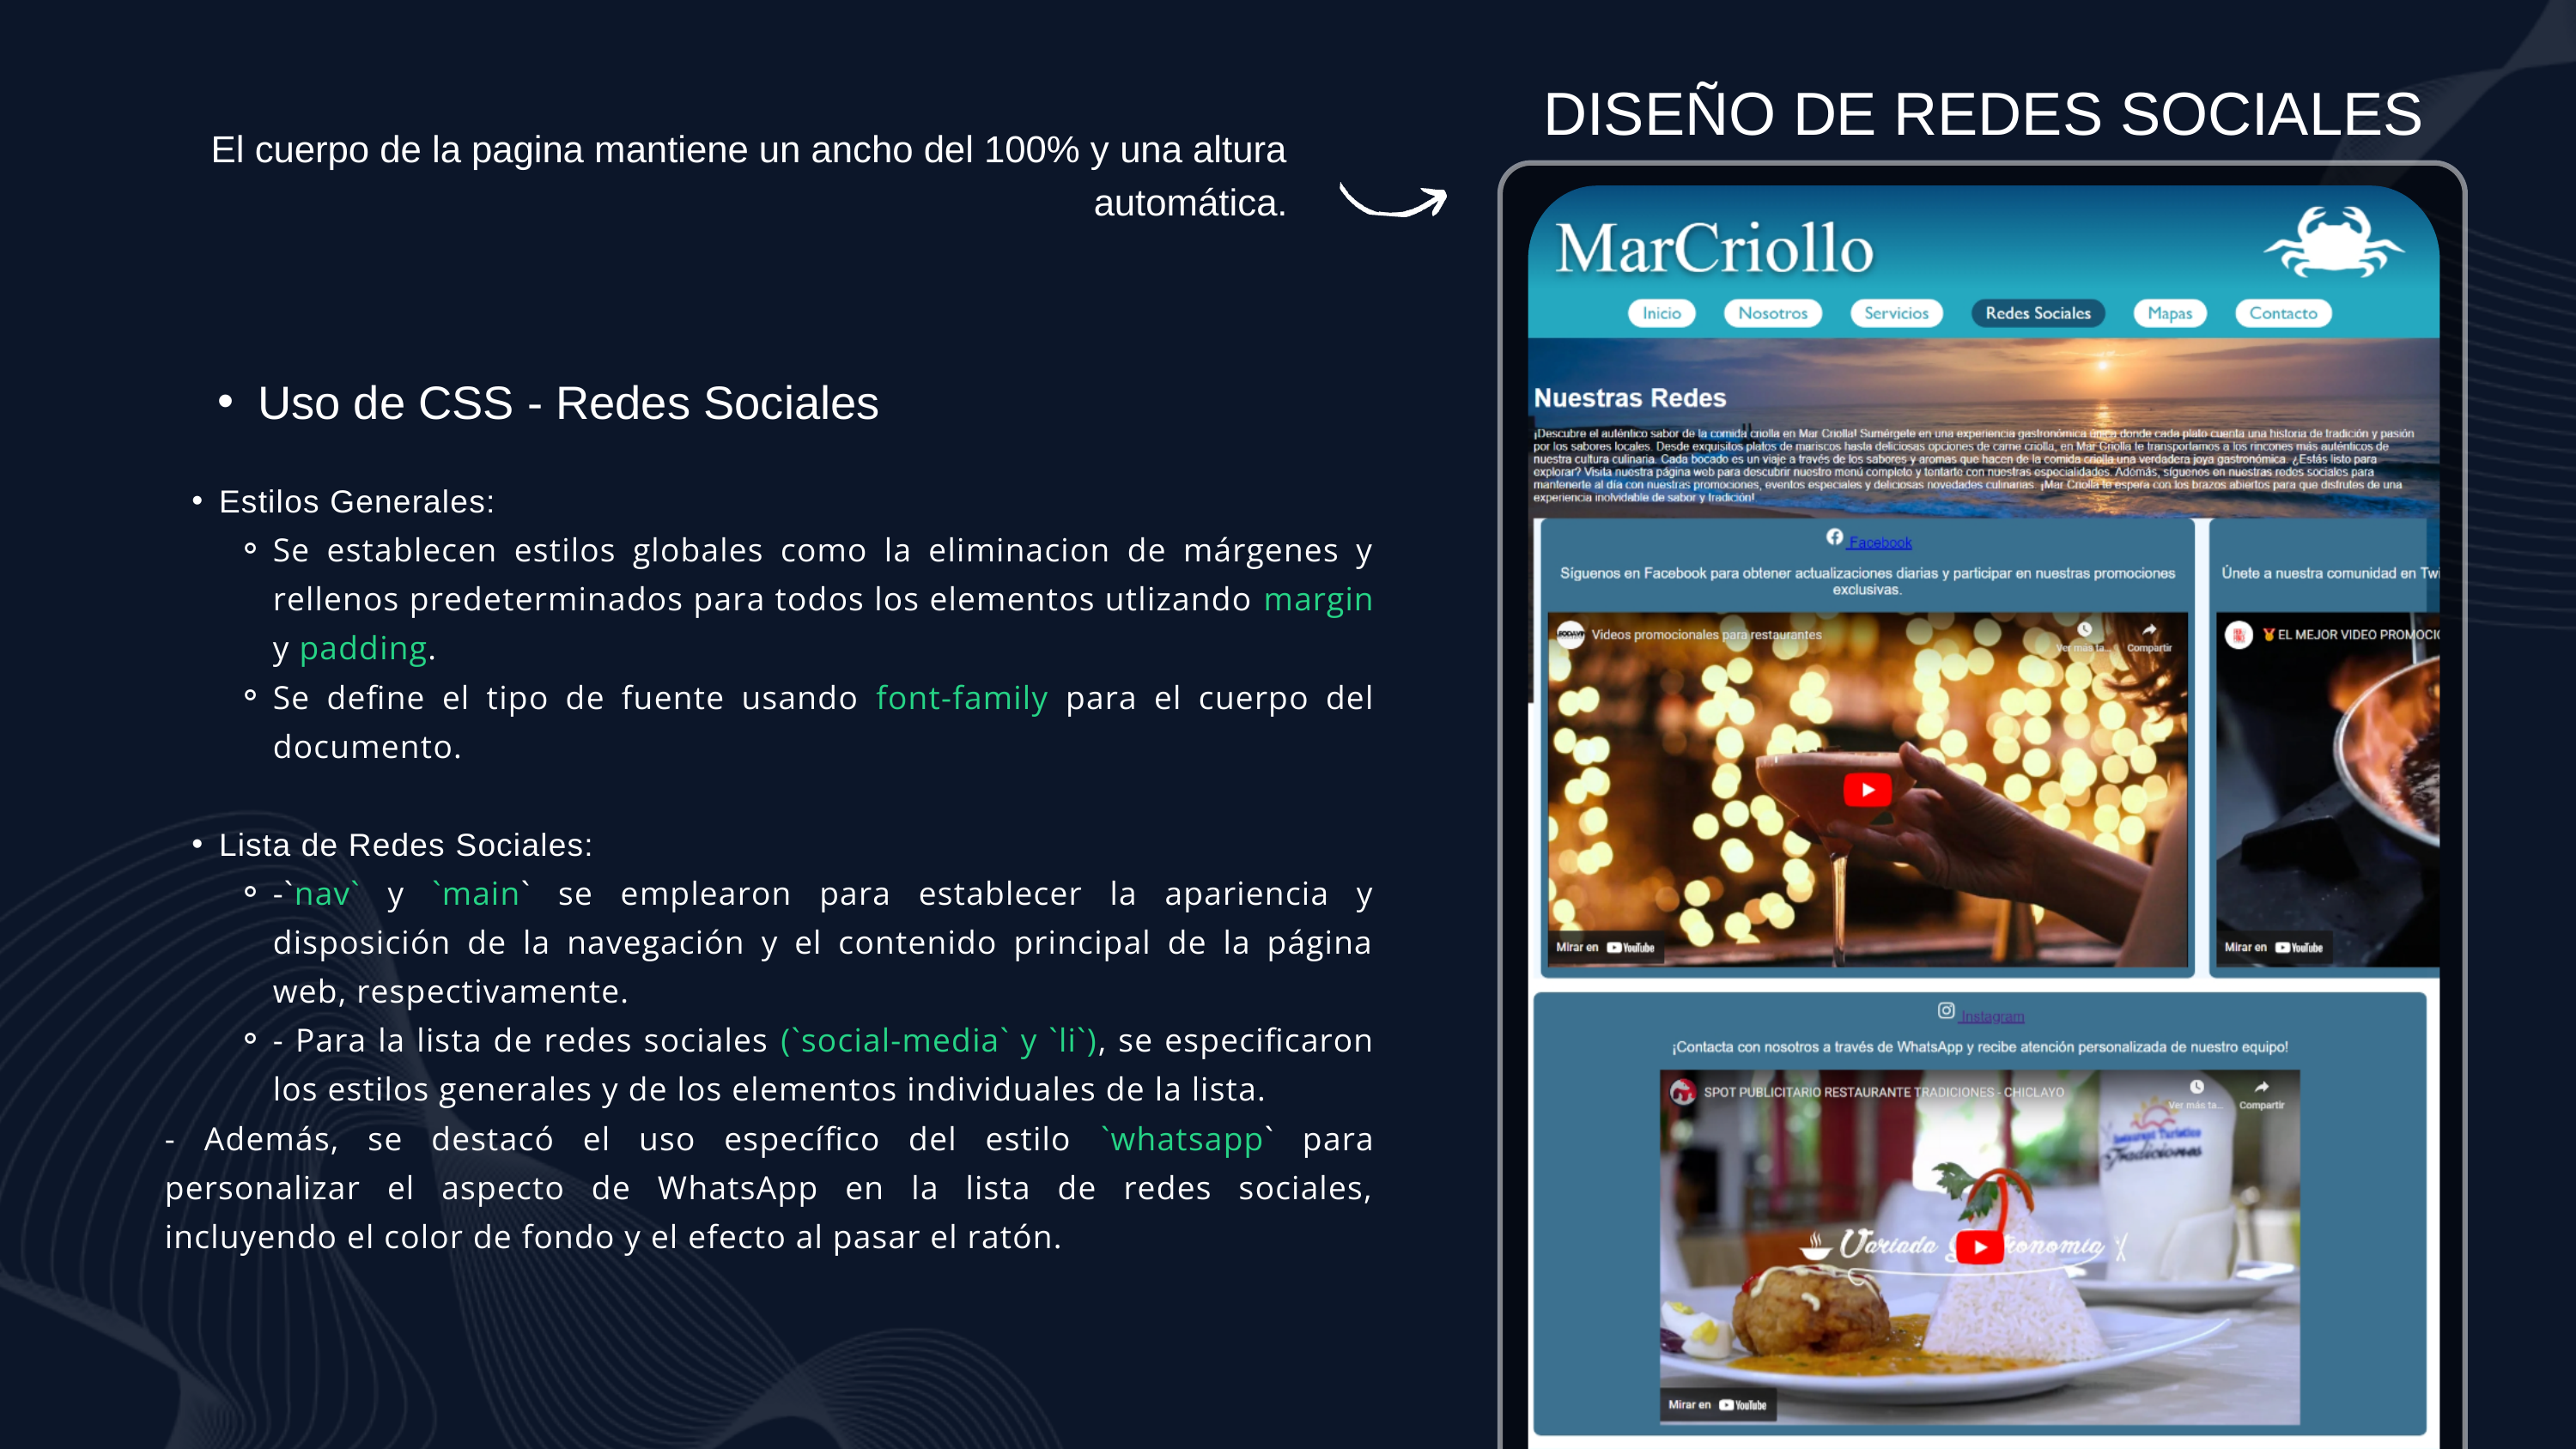

DISEÑO DE REDES SOCIALES
El cuerpo de la pagina mantiene un ancho del 100% y una altura automática.

Uso de CSS - Redes Sociales
Estilos Generales:
Se establecen estilos globales como la eliminacion de márgenes y rellenos predeterminados para todos los elementos utlizando margin y padding.
Se define el tipo de fuente usando font-family para el cuerpo del documento.

Lista de Redes Sociales:
-`nav` y `main` se emplearon para establecer la apariencia y disposición de la navegación y el contenido principal de la página web, respectivamente.
- Para la lista de redes sociales (`social-media` y `li`), se especificaron los estilos generales y de los elementos individuales de la lista.
- Además, se destacó el uso específico del estilo `whatsapp` para personalizar el aspecto de WhatsApp en la lista de redes sociales, incluyendo el color de fondo y el efecto al pasar el ratón.